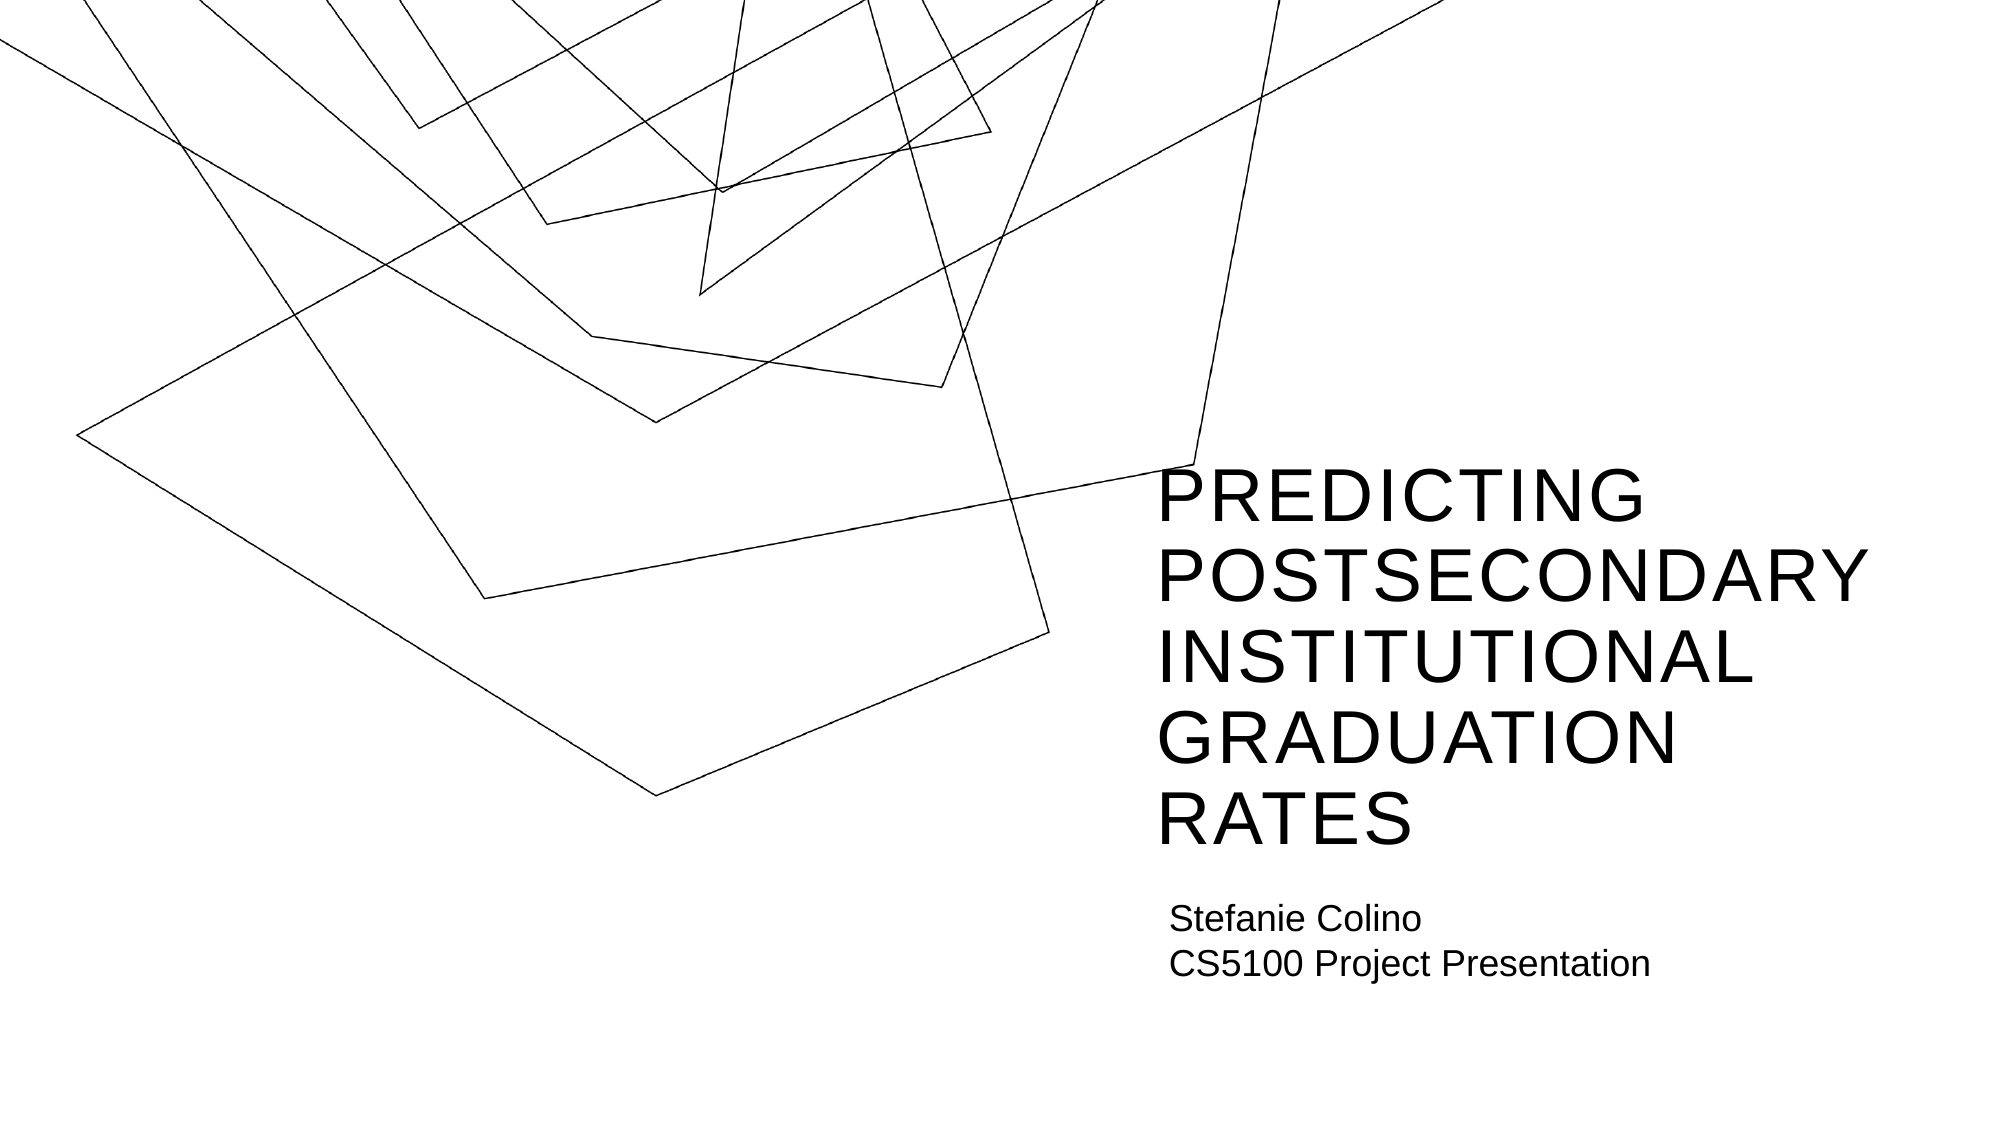

# Predicting Postsecondary Institutional Graduation Rates
Stefanie Colino
CS5100 Project Presentation